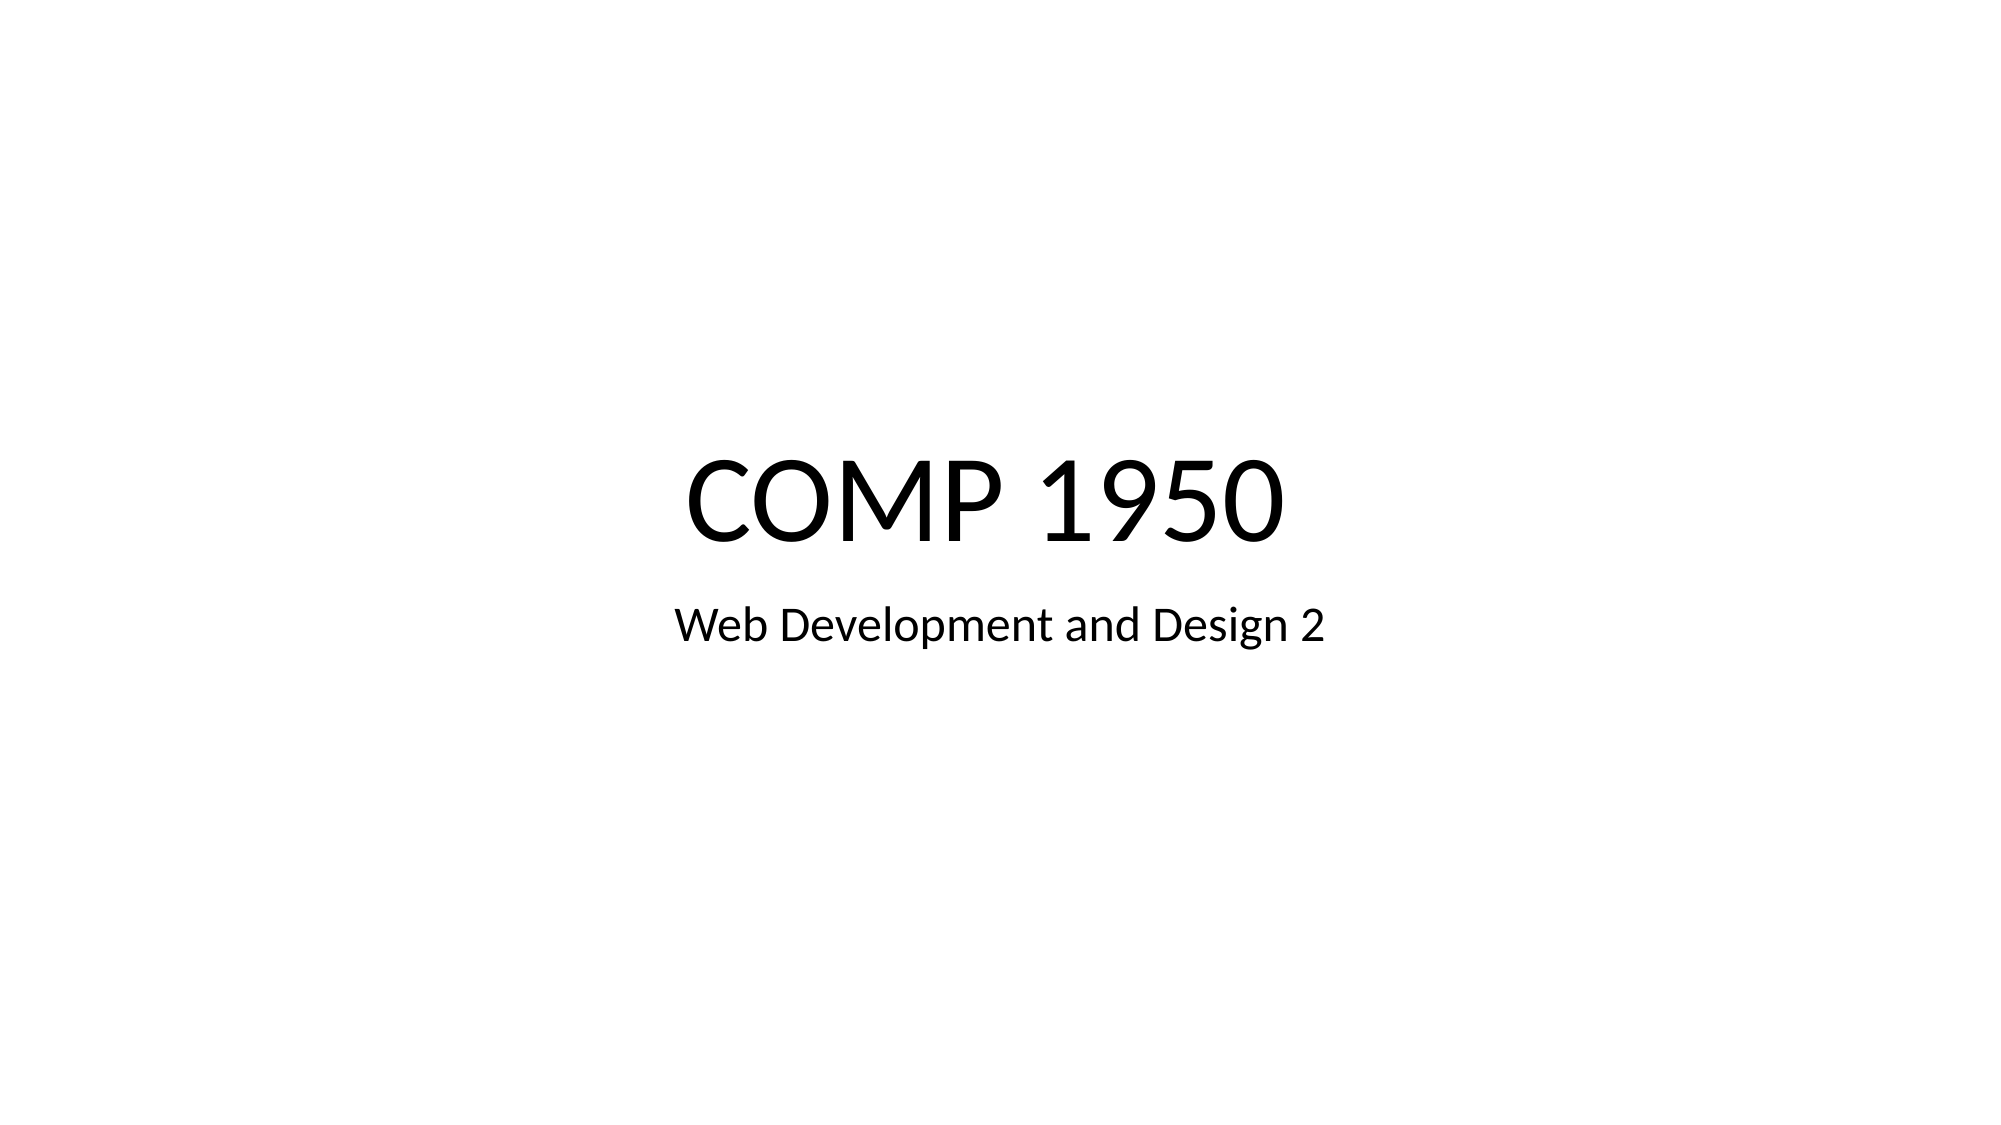

# COMP 1950
Web Development and Design 2